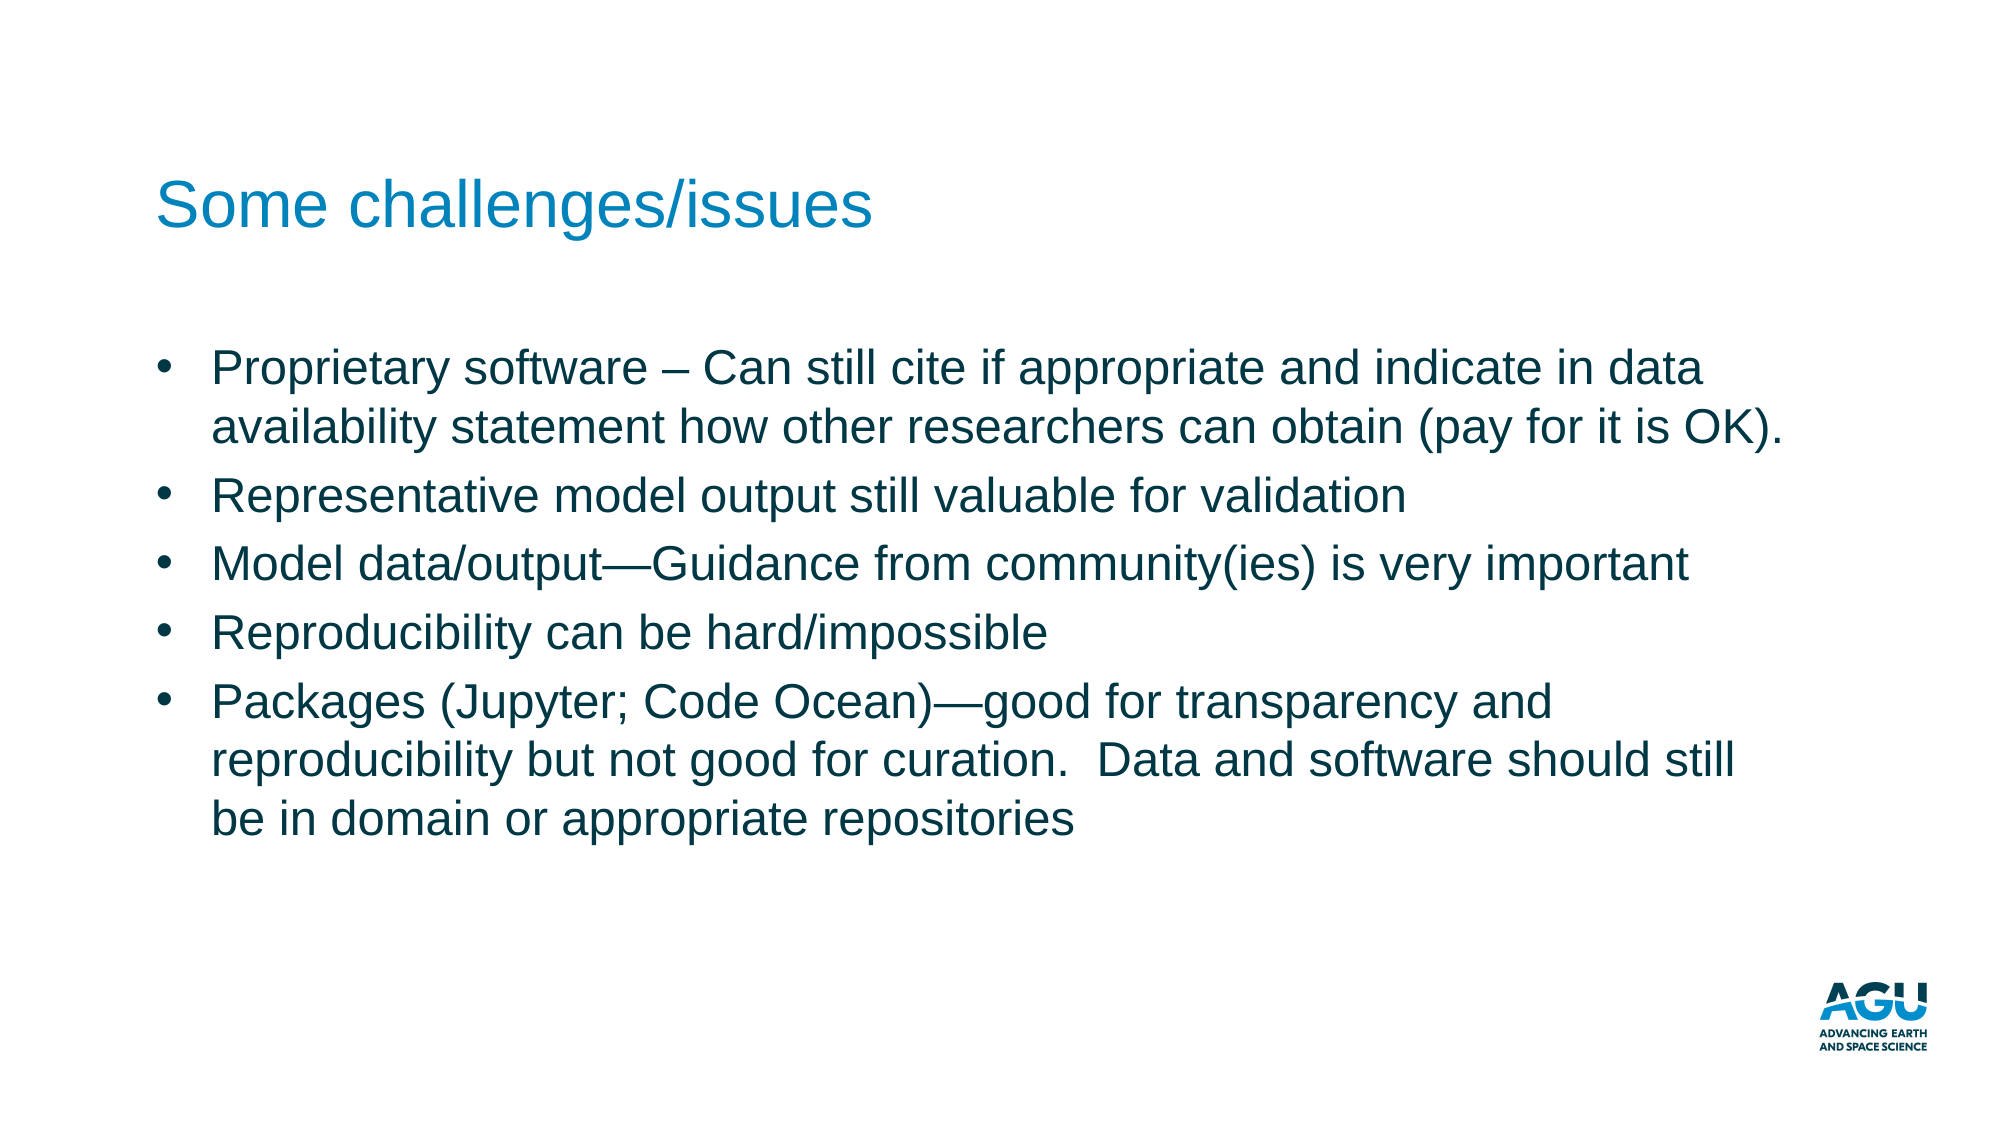

Some challenges/issues
Proprietary software – Can still cite if appropriate and indicate in data availability statement how other researchers can obtain (pay for it is OK).
Representative model output still valuable for validation
Model data/output—Guidance from community(ies) is very important
Reproducibility can be hard/impossible
Packages (Jupyter; Code Ocean)—good for transparency and reproducibility but not good for curation.  Data and software should still be in domain or appropriate repositories